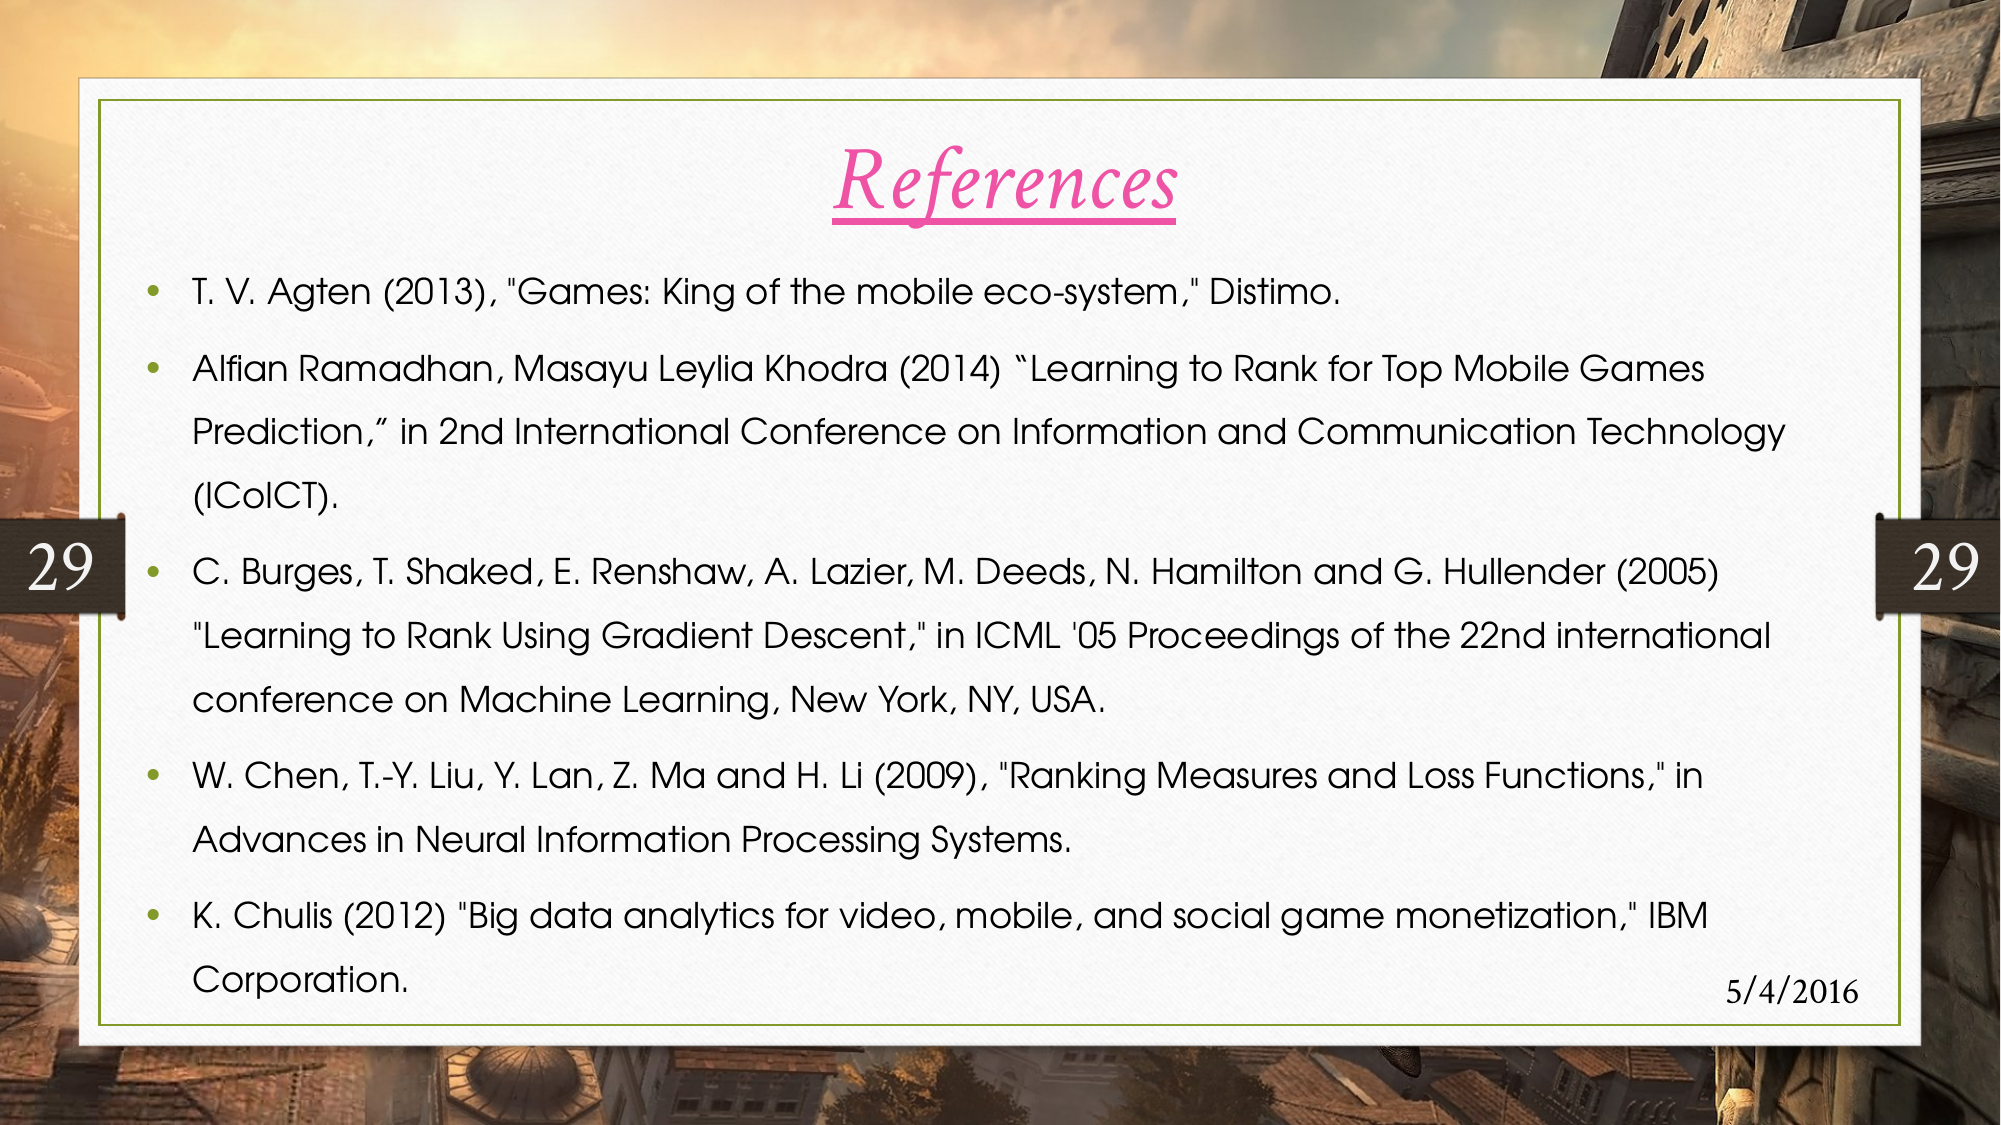

References
T. V. Agten (2013), "Games: King of the mobile eco-system," Distimo.
Alfian Ramadhan, Masayu Leylia Khodra (2014) “Learning to Rank for Top Mobile Games Prediction,” in 2nd International Conference on Information and Communication Technology (ICoICT).
C. Burges, T. Shaked, E. Renshaw, A. Lazier, M. Deeds, N. Hamilton and G. Hullender (2005) "Learning to Rank Using Gradient Descent," in ICML '05 Proceedings of the 22nd international conference on Machine Learning, New York, NY, USA.
W. Chen, T.-Y. Liu, Y. Lan, Z. Ma and H. Li (2009), "Ranking Measures and Loss Functions," in Advances in Neural Information Processing Systems.
K. Chulis (2012) "Big data analytics for video, mobile, and social game monetization," IBM Corporation.
29
29
5/4/2016